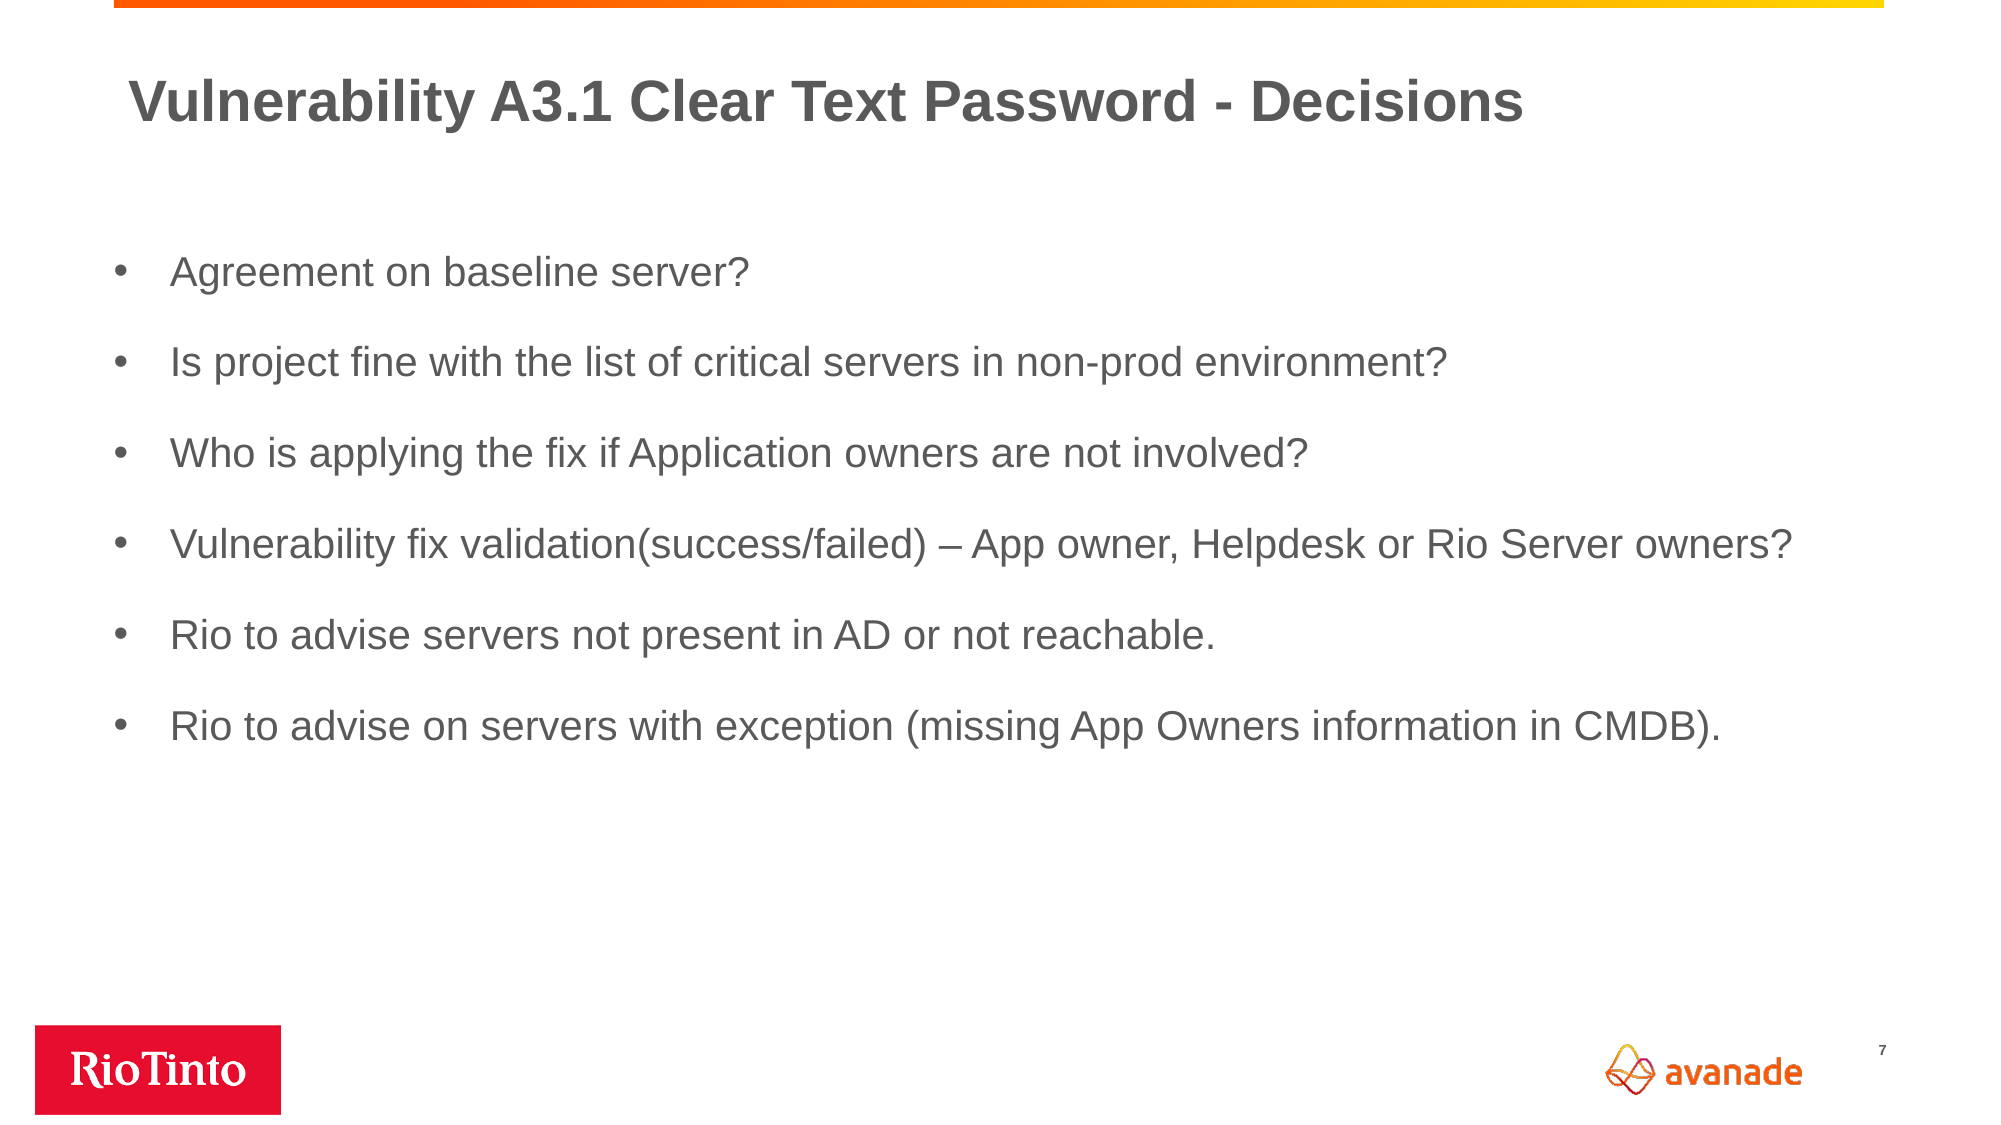

# Vulnerability A3.1 Clear Text Password - Decisions
Agreement on baseline server?
Is project fine with the list of critical servers in non-prod environment?
Who is applying the fix if Application owners are not involved?
Vulnerability fix validation(success/failed) – App owner, Helpdesk or Rio Server owners?
Rio to advise servers not present in AD or not reachable.
Rio to advise on servers with exception (missing App Owners information in CMDB).
7